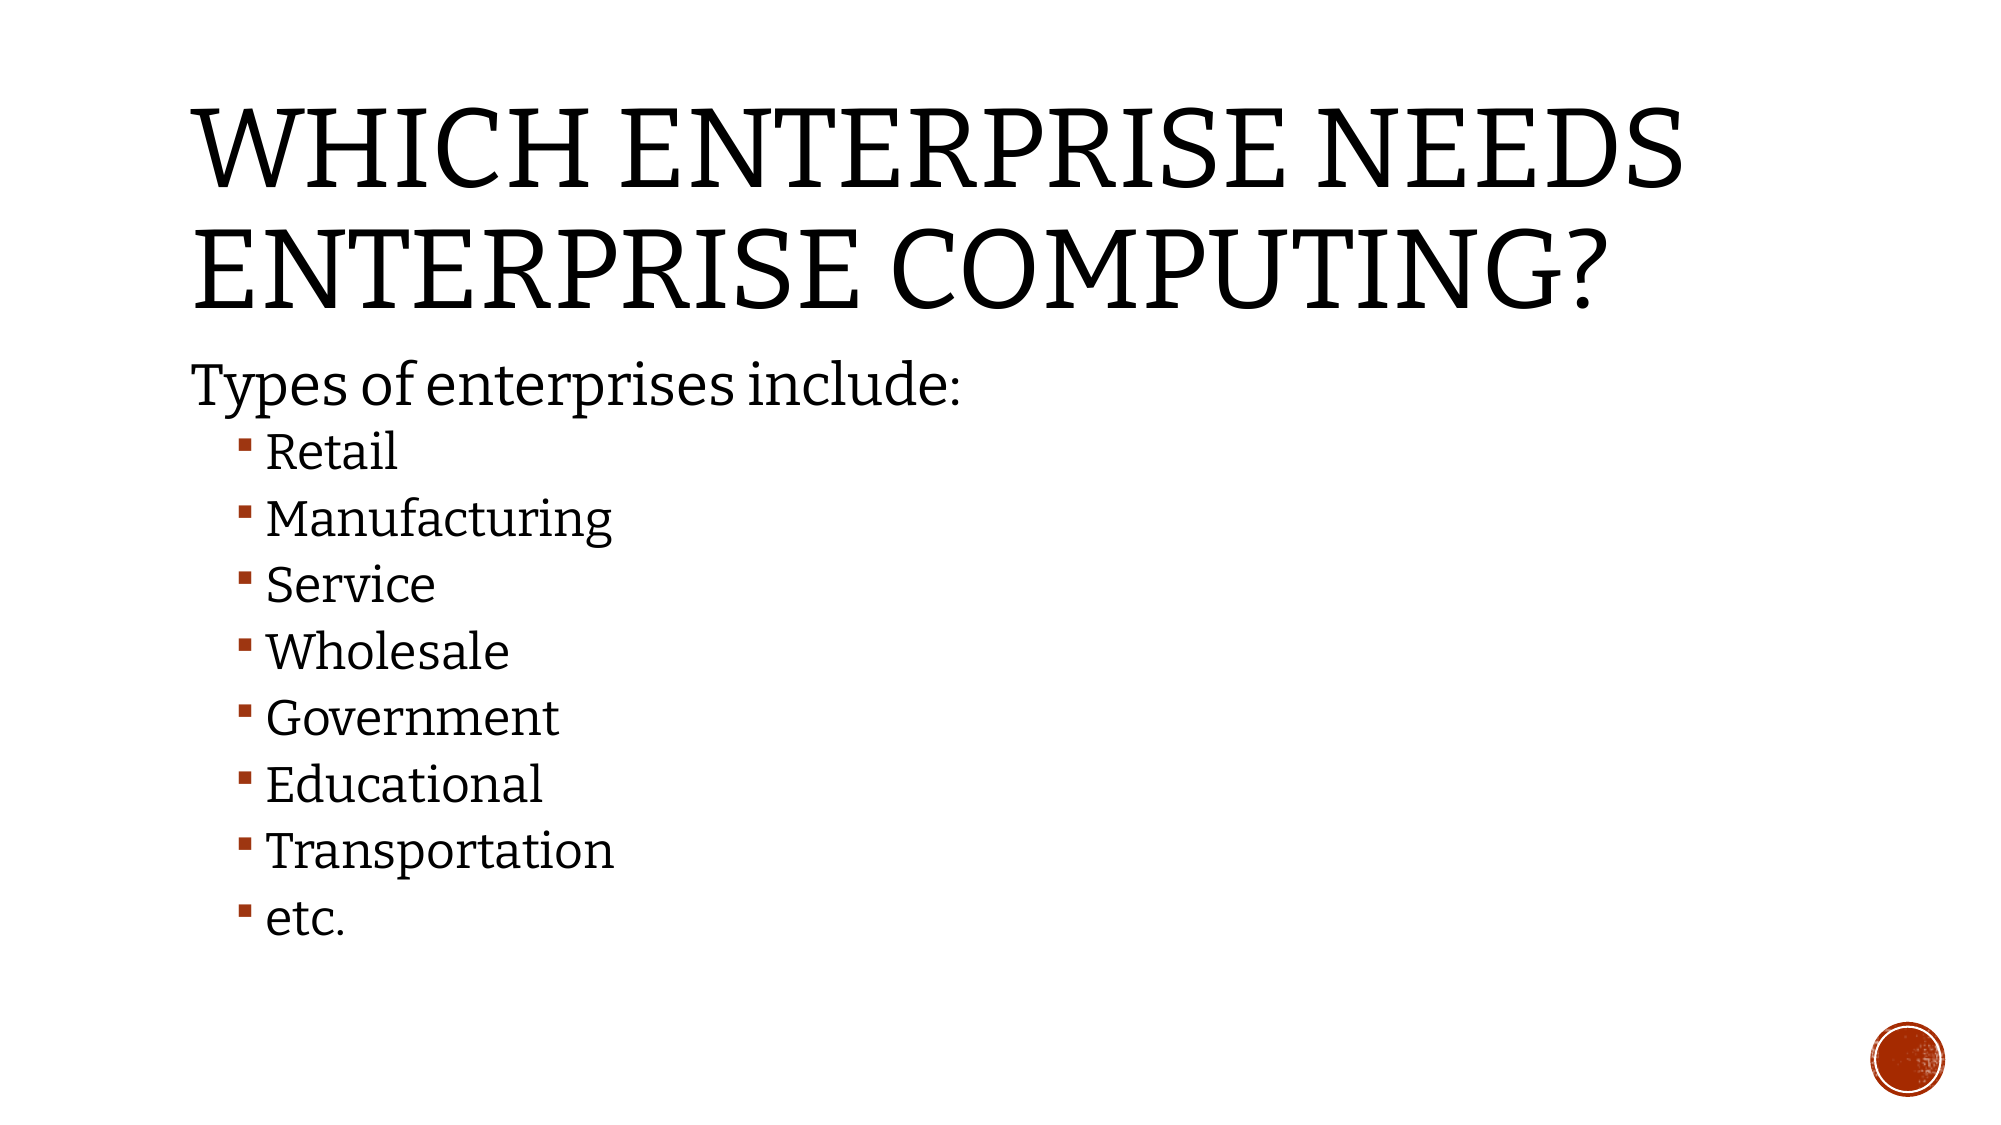

# Which enterprise needs enterprise computing?
Types of enterprises include:
Retail
Manufacturing
Service
Wholesale
Government
Educational
Transportation
etc.